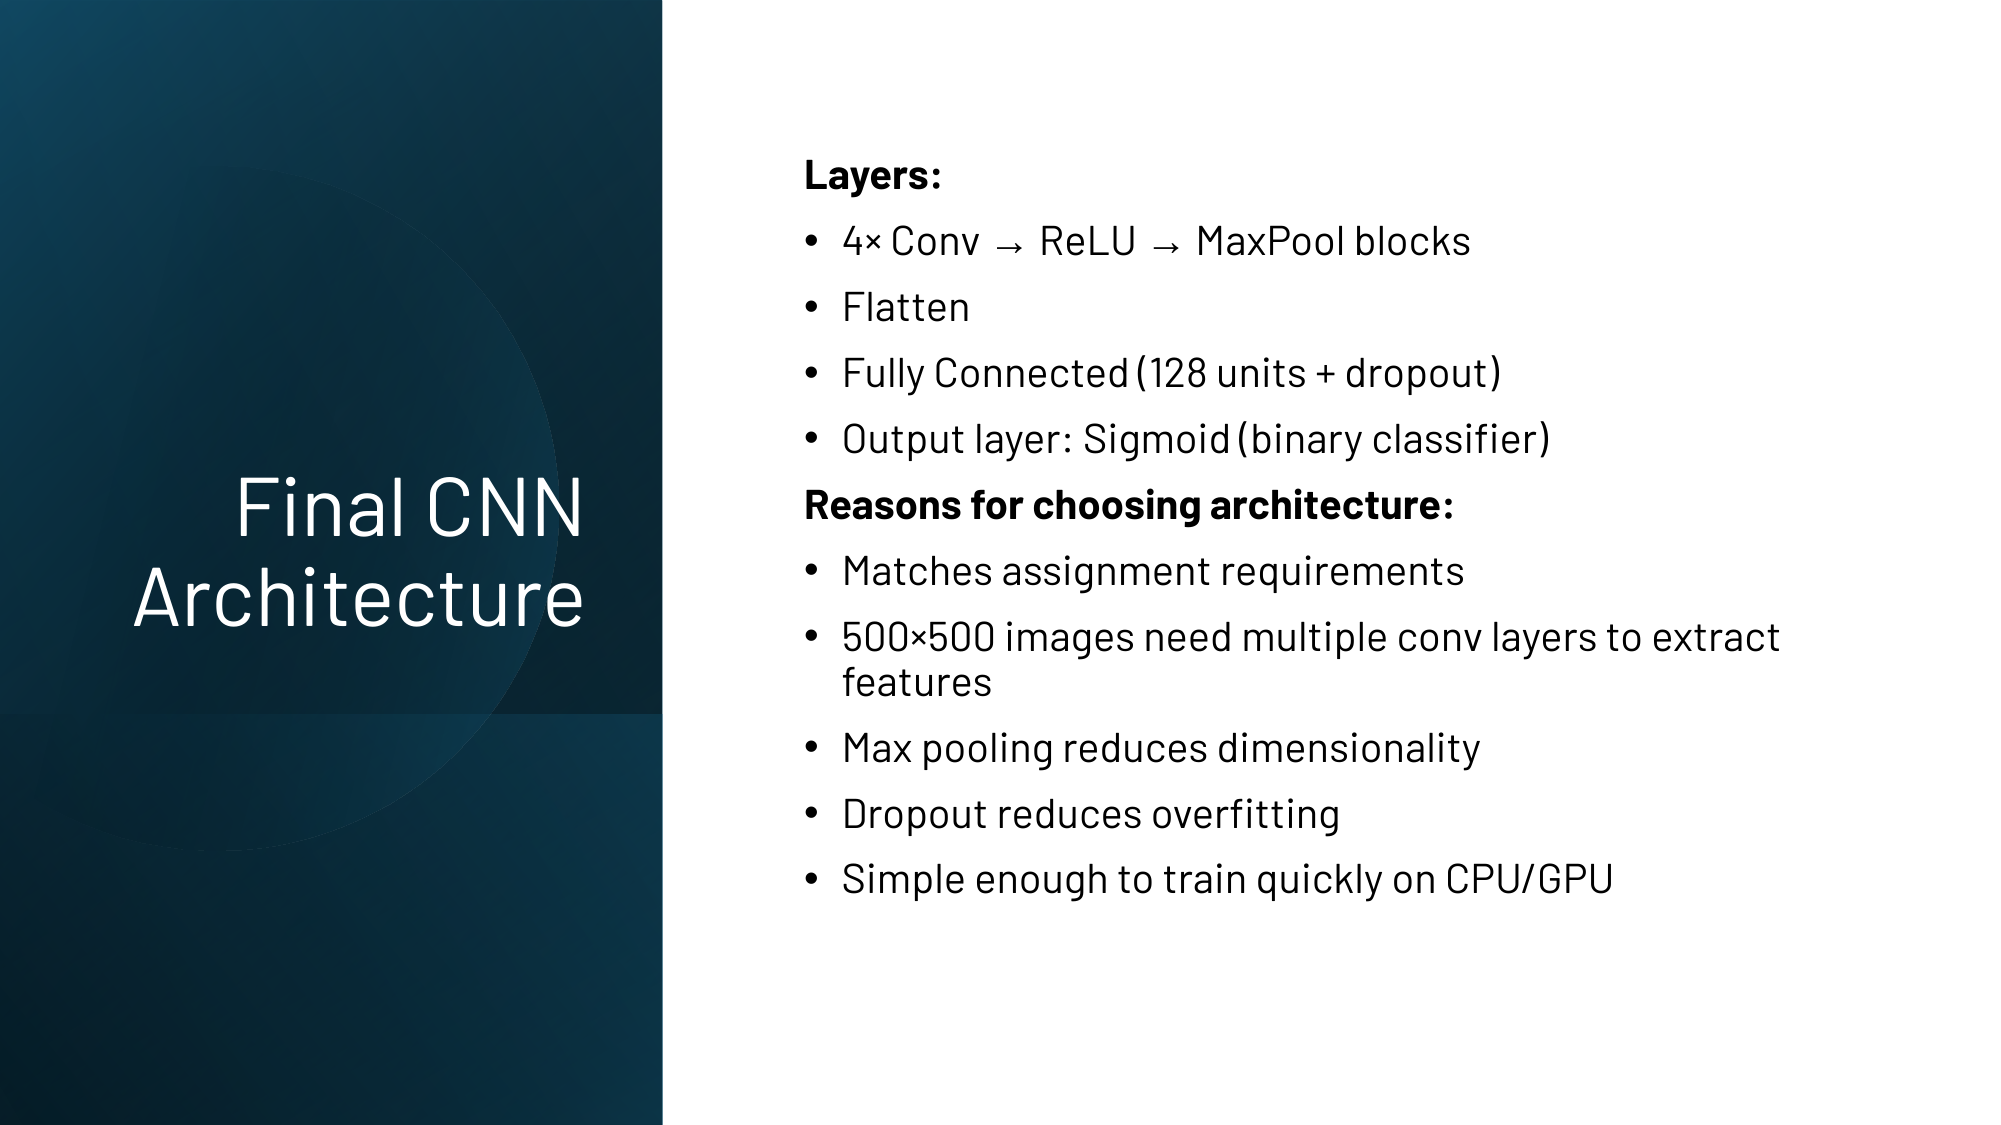

# Final CNN Architecture
Layers:
4× Conv → ReLU → MaxPool blocks
Flatten
Fully Connected (128 units + dropout)
Output layer: Sigmoid (binary classifier)
Reasons for choosing architecture:
Matches assignment requirements
500×500 images need multiple conv layers to extract features
Max pooling reduces dimensionality
Dropout reduces overfitting
Simple enough to train quickly on CPU/GPU